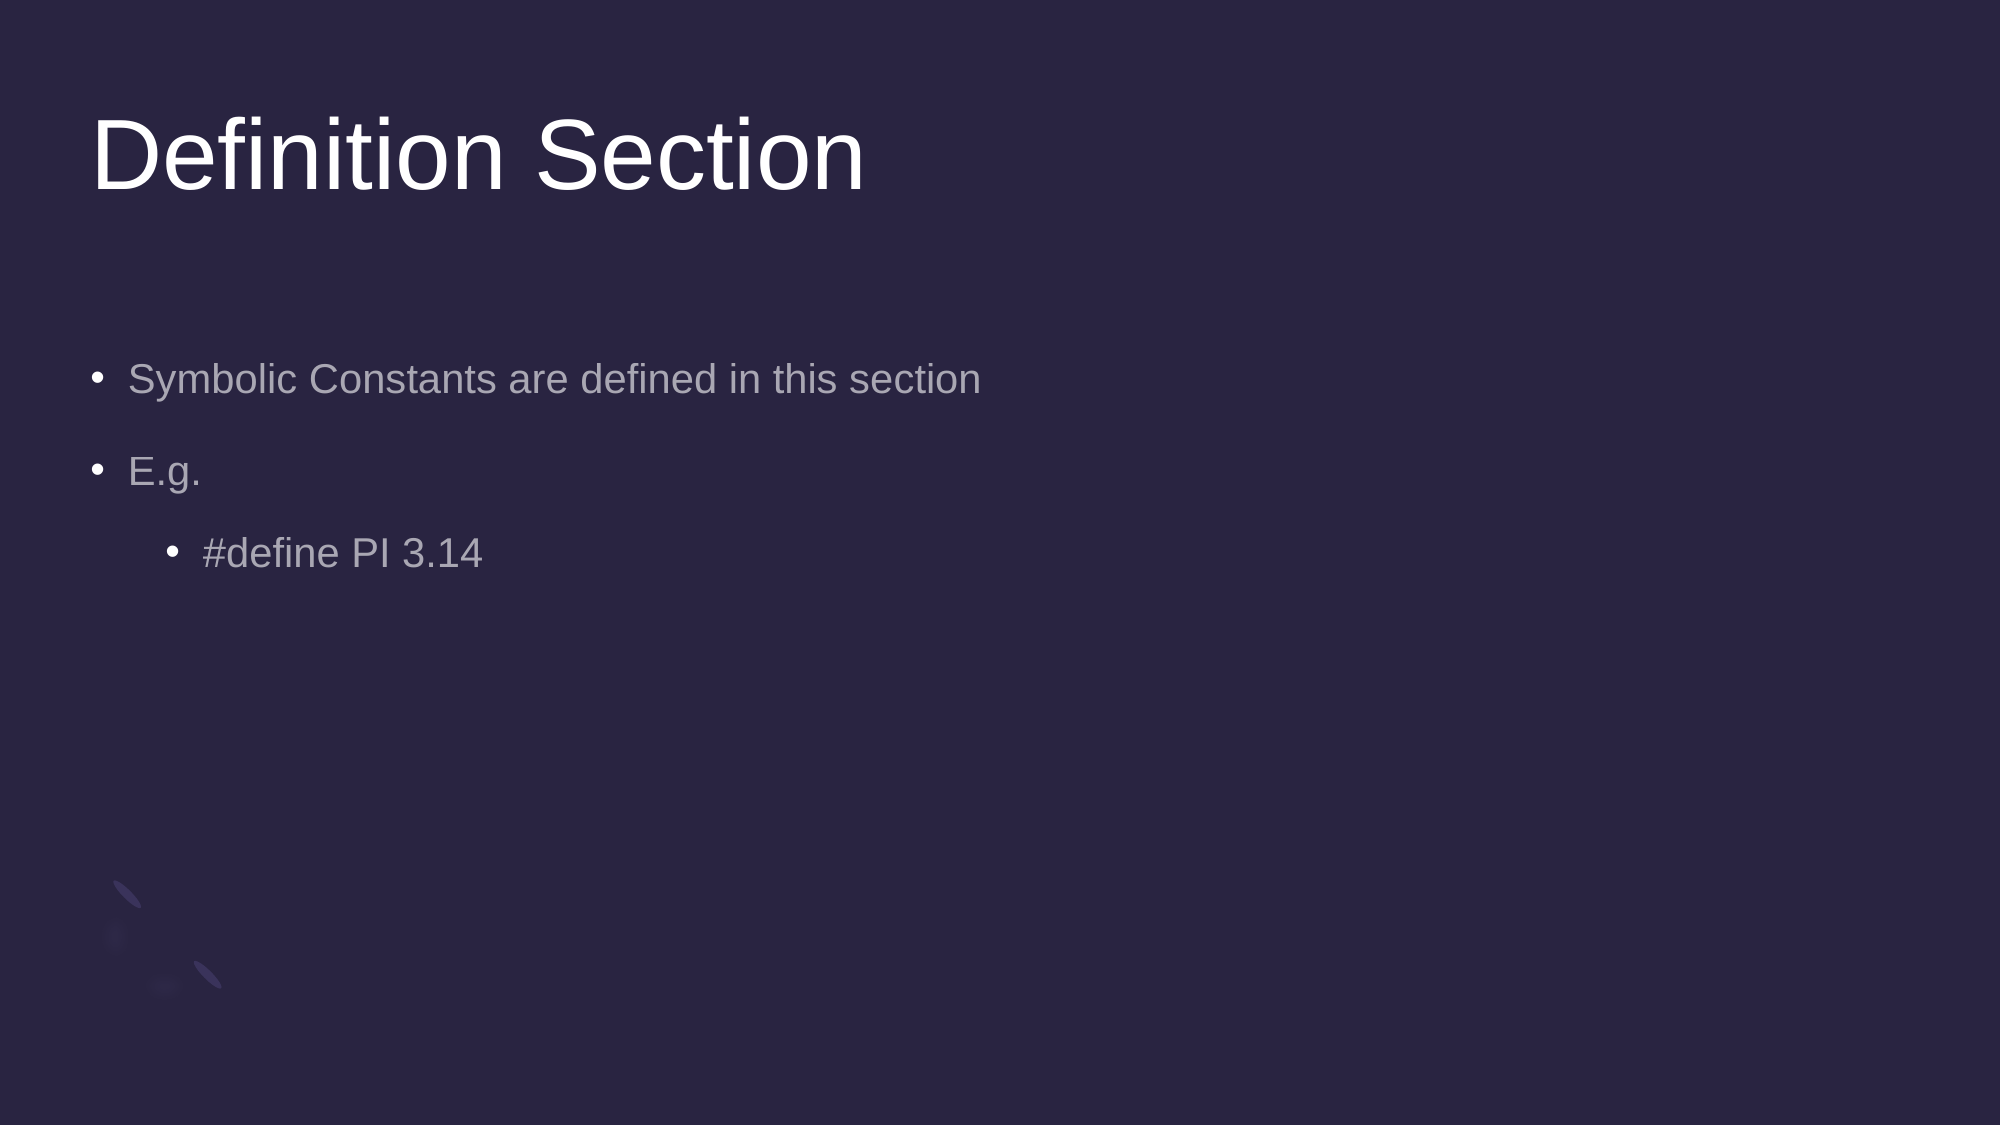

# Definition Section
Symbolic Constants are defined in this section
E.g.
#define PI 3.14